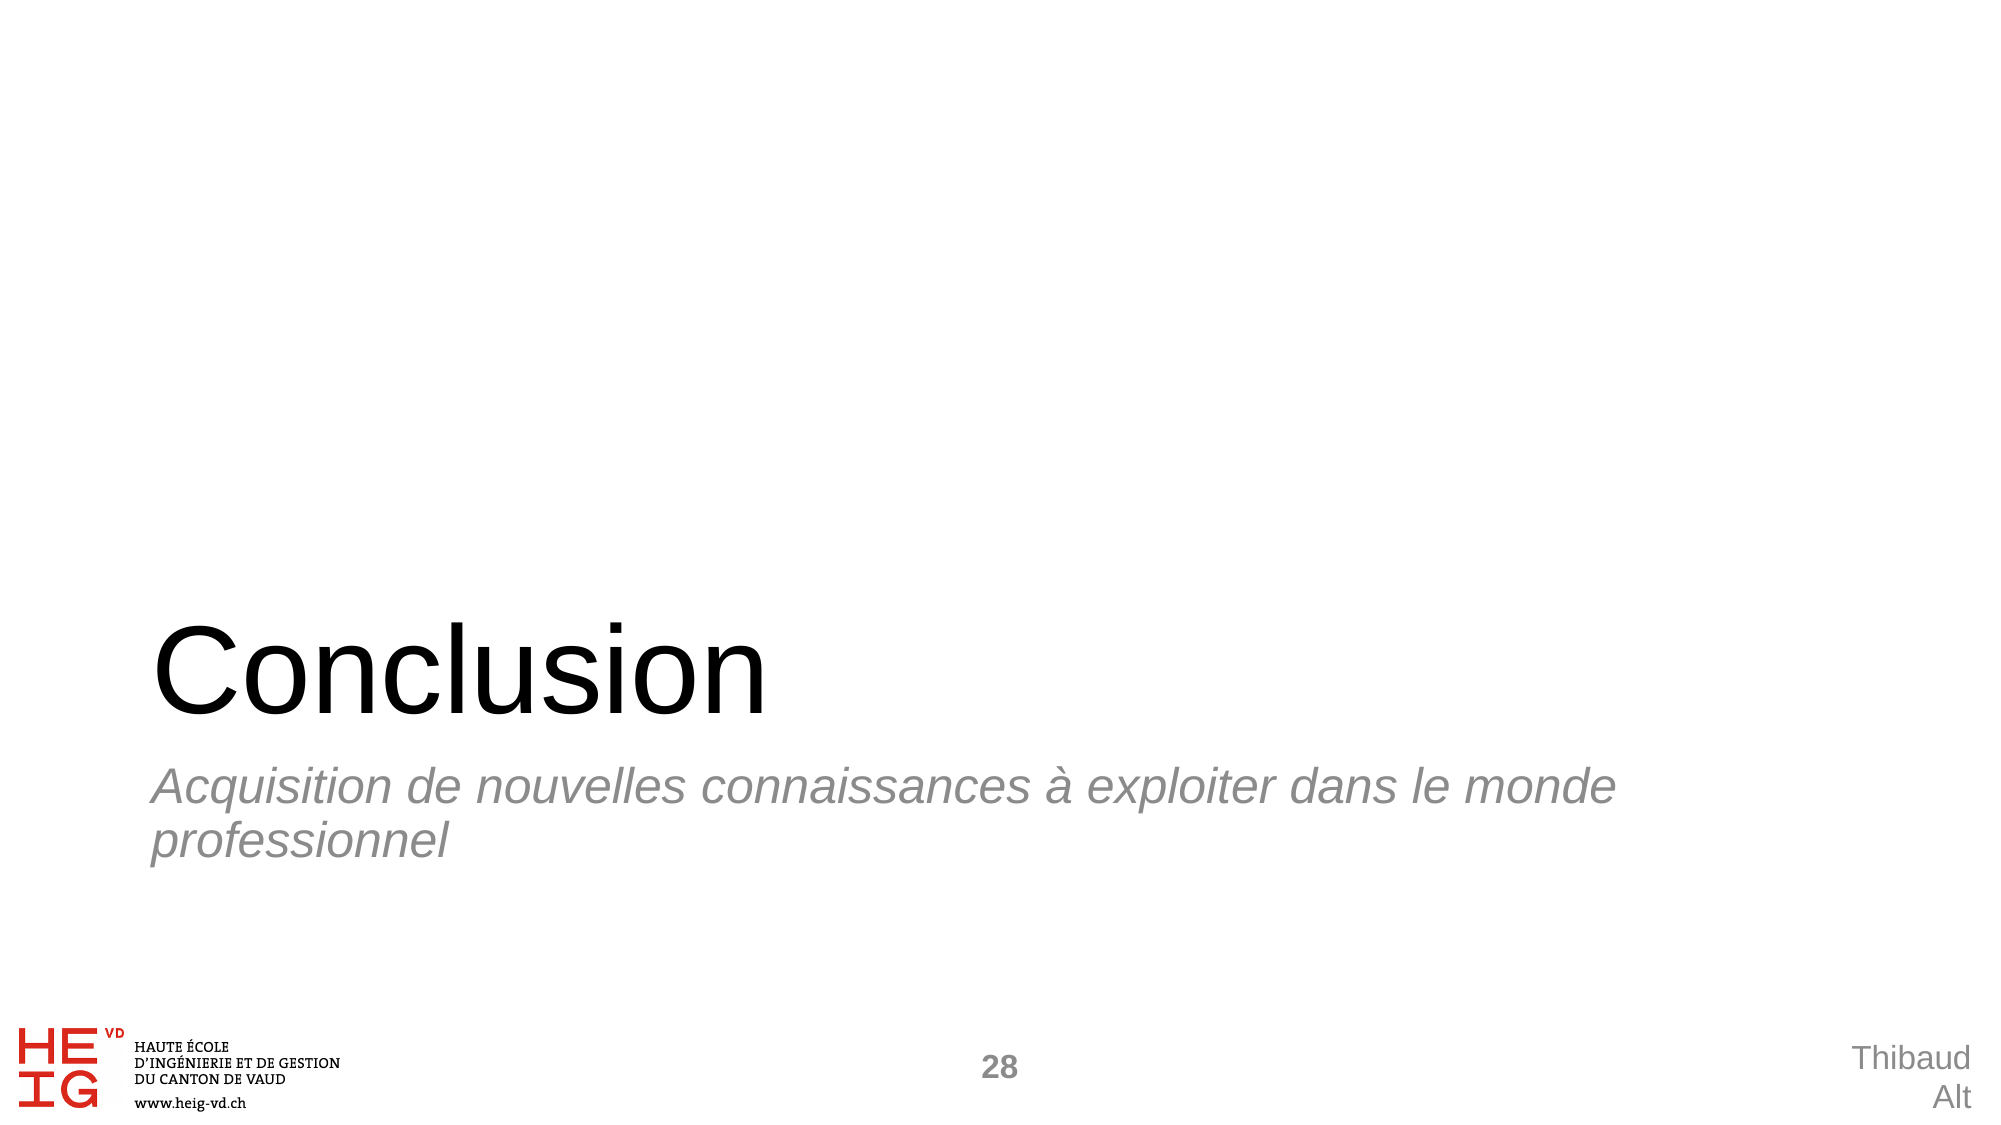

# Conclusion
Acquisition de nouvelles connaissances à exploiter dans le monde professionnel
28